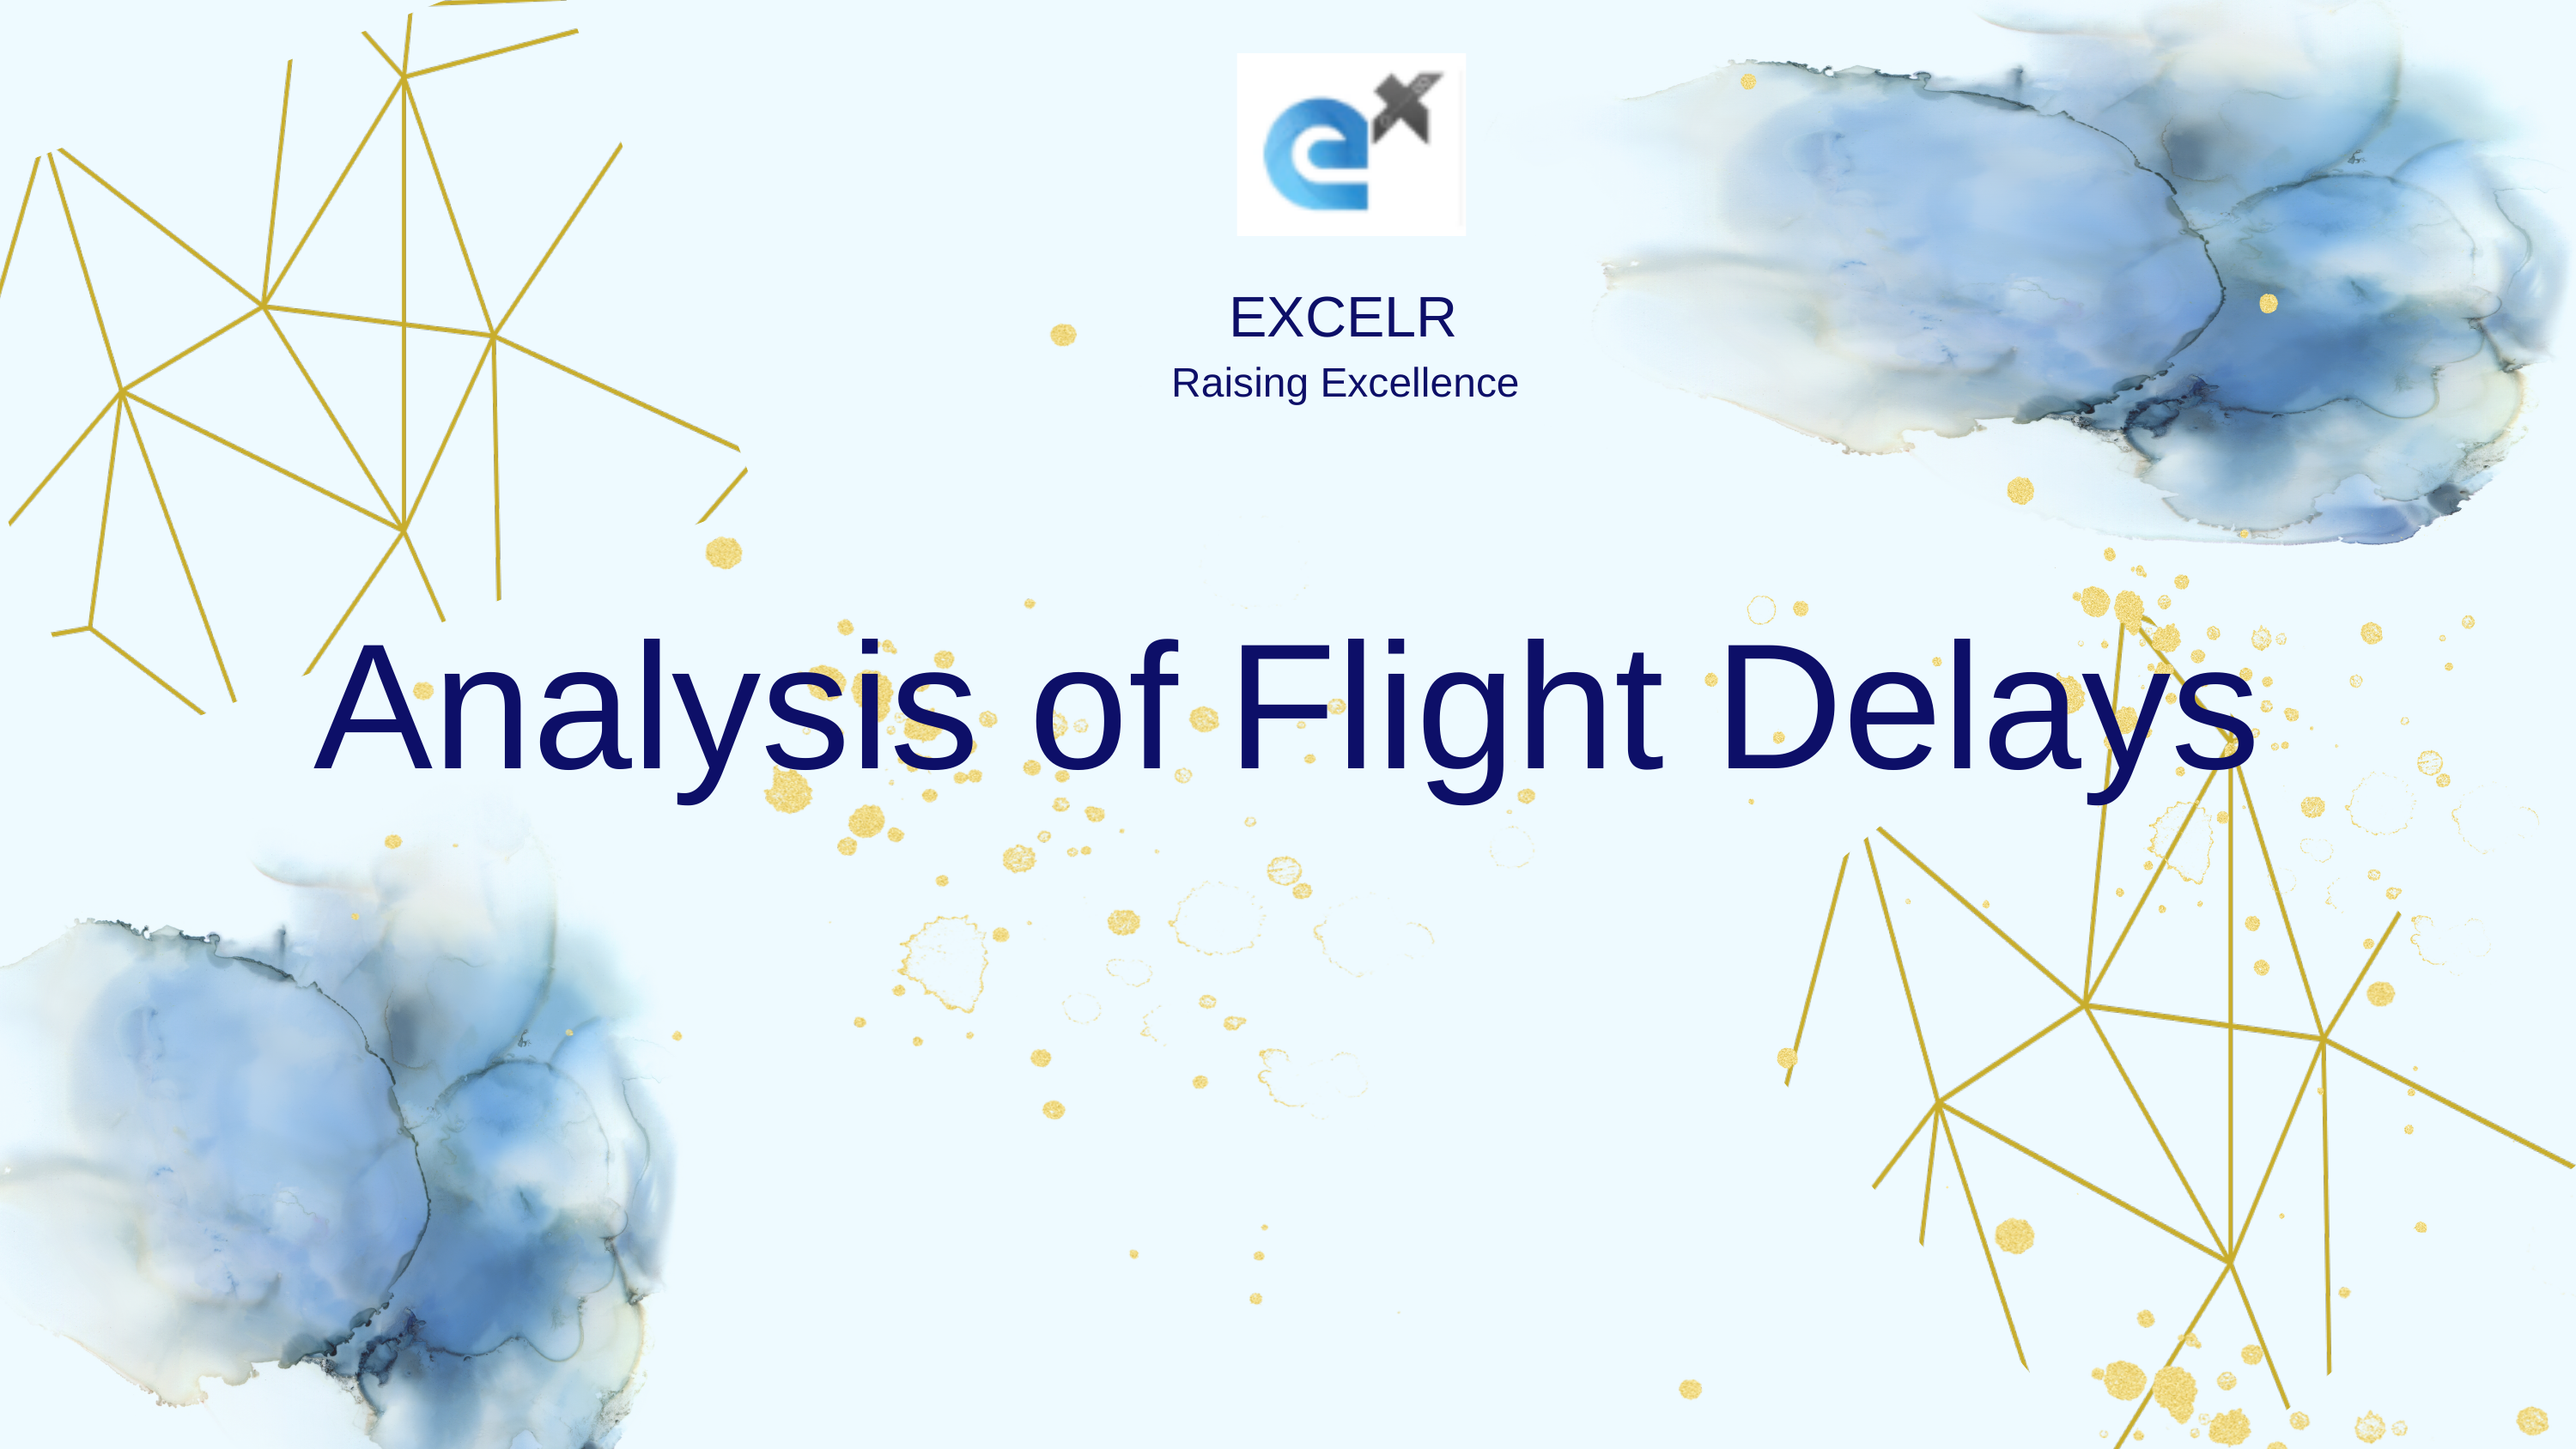

EXCELR
Raising Excellence
Analysis of Flight Delays